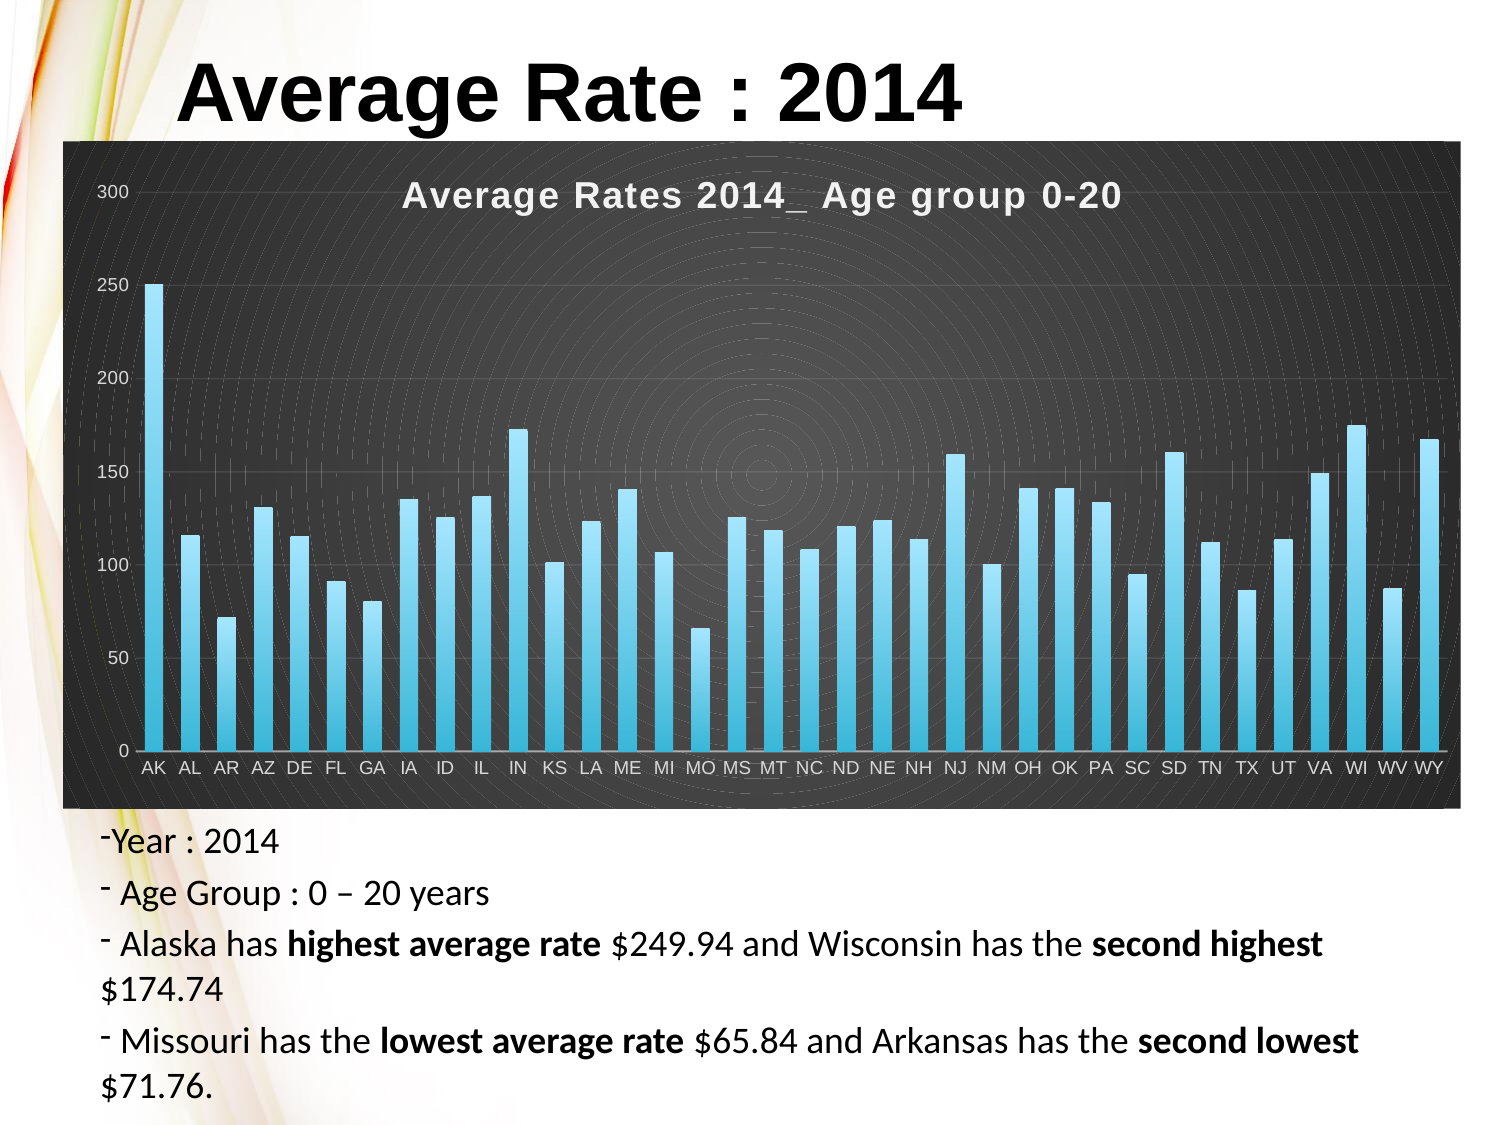

# Average Rate : 2014

### Chart: Average Rates 2014_ Age group 0-20

| Category |  |
|---|---|
| AK | 250.43429844097994 |
| AL | 115.63301662707839 |
| AR | 71.76169590643275 |
| AZ | 130.86790638025008 |
| DE | 115.21518987341773 |
| FL | 91.05371497257907 |
| GA | 80.49299719887955 |
| IA | 135.1521623064602 |
| ID | 125.5863213811421 |
| IL | 136.98936170212767 |
| IN | 172.63945961159584 |
| KS | 101.14781021897811 |
| LA | 123.14227642276423 |
| ME | 140.7435064935065 |
| MI | 106.6322754895341 |
| MO | 65.84738041002278 |
| MS | 125.42477876106194 |
| MT | 118.53361945636624 |
| NC | 108.29841789416257 |
| ND | 120.48 |
| NE | 124.01030927835052 |
| NH | 113.86486486486487 |
| NJ | 159.34534270650263 |
| NM | 100.22463768115942 |
| OH | 141.11746565741518 |
| OK | 141.0680701754386 |
| PA | 133.53386934673367 |
| SC | 95.08288667687596 |
| SD | 160.30827067669173 |
| TN | 112.00143472022955 |
| TX | 86.03085714285714 |
| UT | 113.46495726495726 |
| VA | 148.84704998121006 |
| WI | 174.74322480015599 |
| WV | 87.36848958333333 |
| WY | 167.2012578616352 |
Year : 2014
 Age Group : 0 – 20 years
 Alaska has highest average rate $249.94 and Wisconsin has the second highest      $174.74
 Missouri has the lowest average rate $65.84 and Arkansas has the second lowest $71.76.